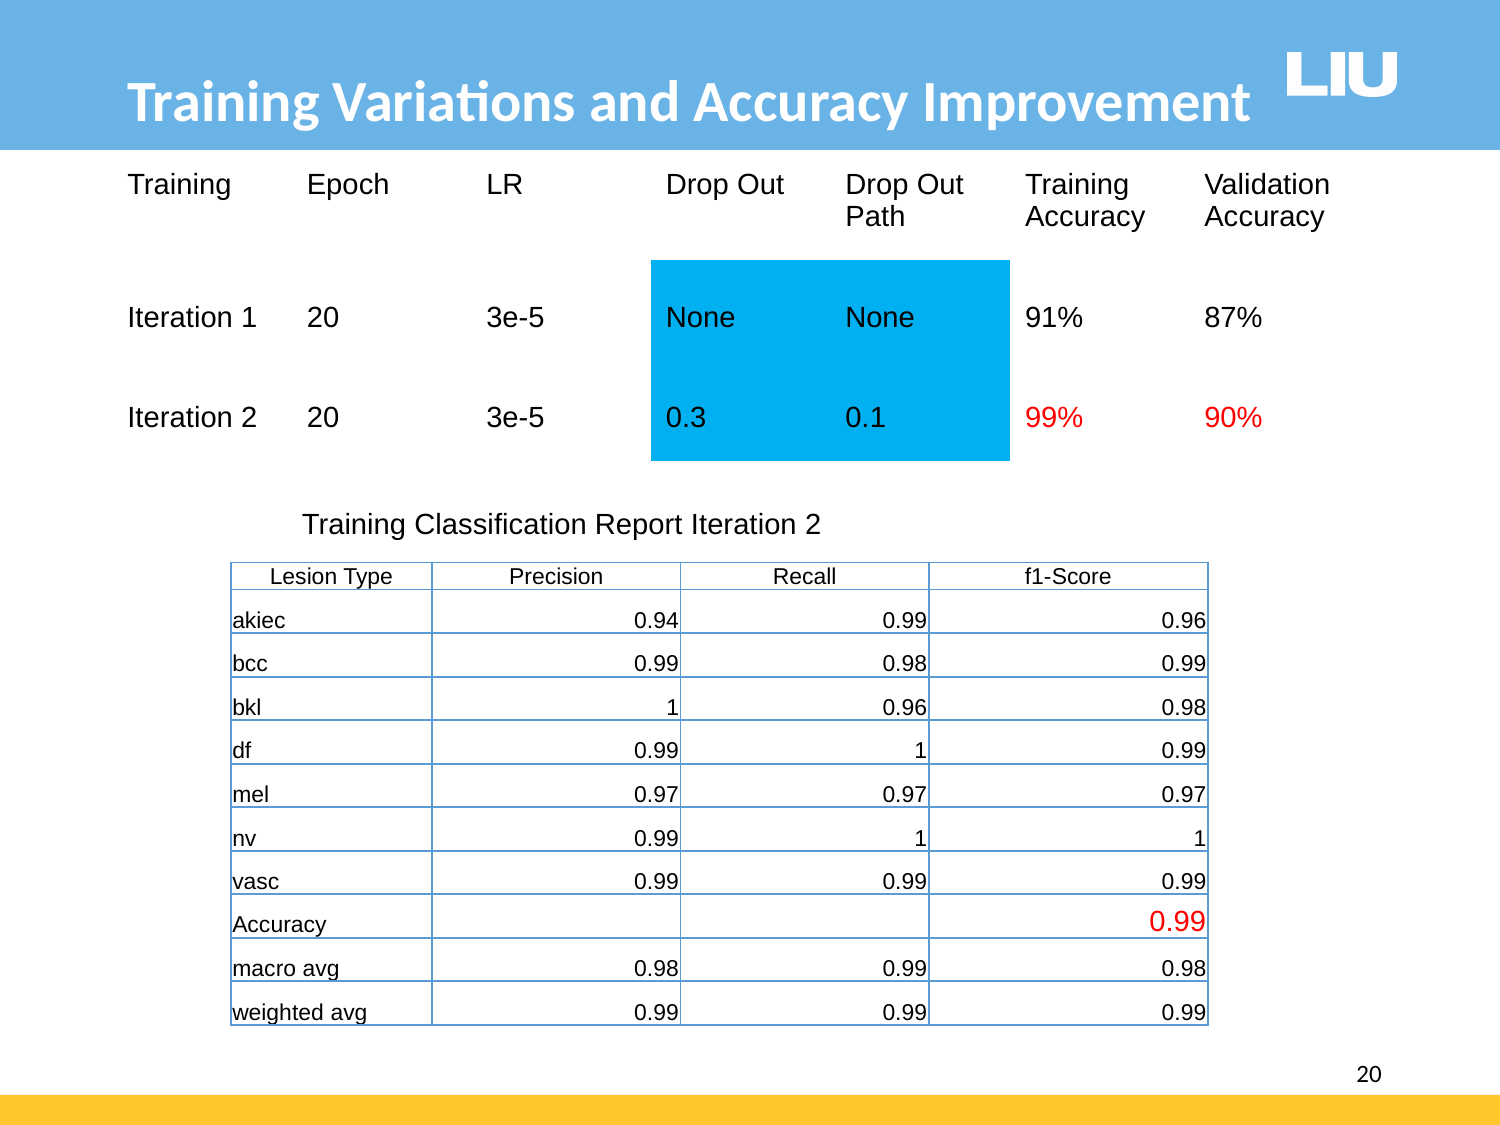

Training Variations and Accuracy Improvement

| Training | Epoch | LR | Drop Out | Drop Out Path | Training Accuracy | Validation Accuracy |
| --- | --- | --- | --- | --- | --- | --- |
| Iteration 1 | 20 | 3e-5 | None | None | 91% | 87% |
| Iteration 2 | 20 | 3e-5 | 0.3 | 0.1 | 99% | 90% |
Training Classification Report Iteration 2
| Lesion Type | Precision | Recall | f1-Score |
| --- | --- | --- | --- |
| akiec | 0.94 | 0.99 | 0.96 |
| bcc | 0.99 | 0.98 | 0.99 |
| bkl | 1 | 0.96 | 0.98 |
| df | 0.99 | 1 | 0.99 |
| mel | 0.97 | 0.97 | 0.97 |
| nv | 0.99 | 1 | 1 |
| vasc | 0.99 | 0.99 | 0.99 |
| Accuracy |  |  | 0.99 |
| macro avg | 0.98 | 0.99 | 0.98 |
| weighted avg | 0.99 | 0.99 | 0.99 |
20